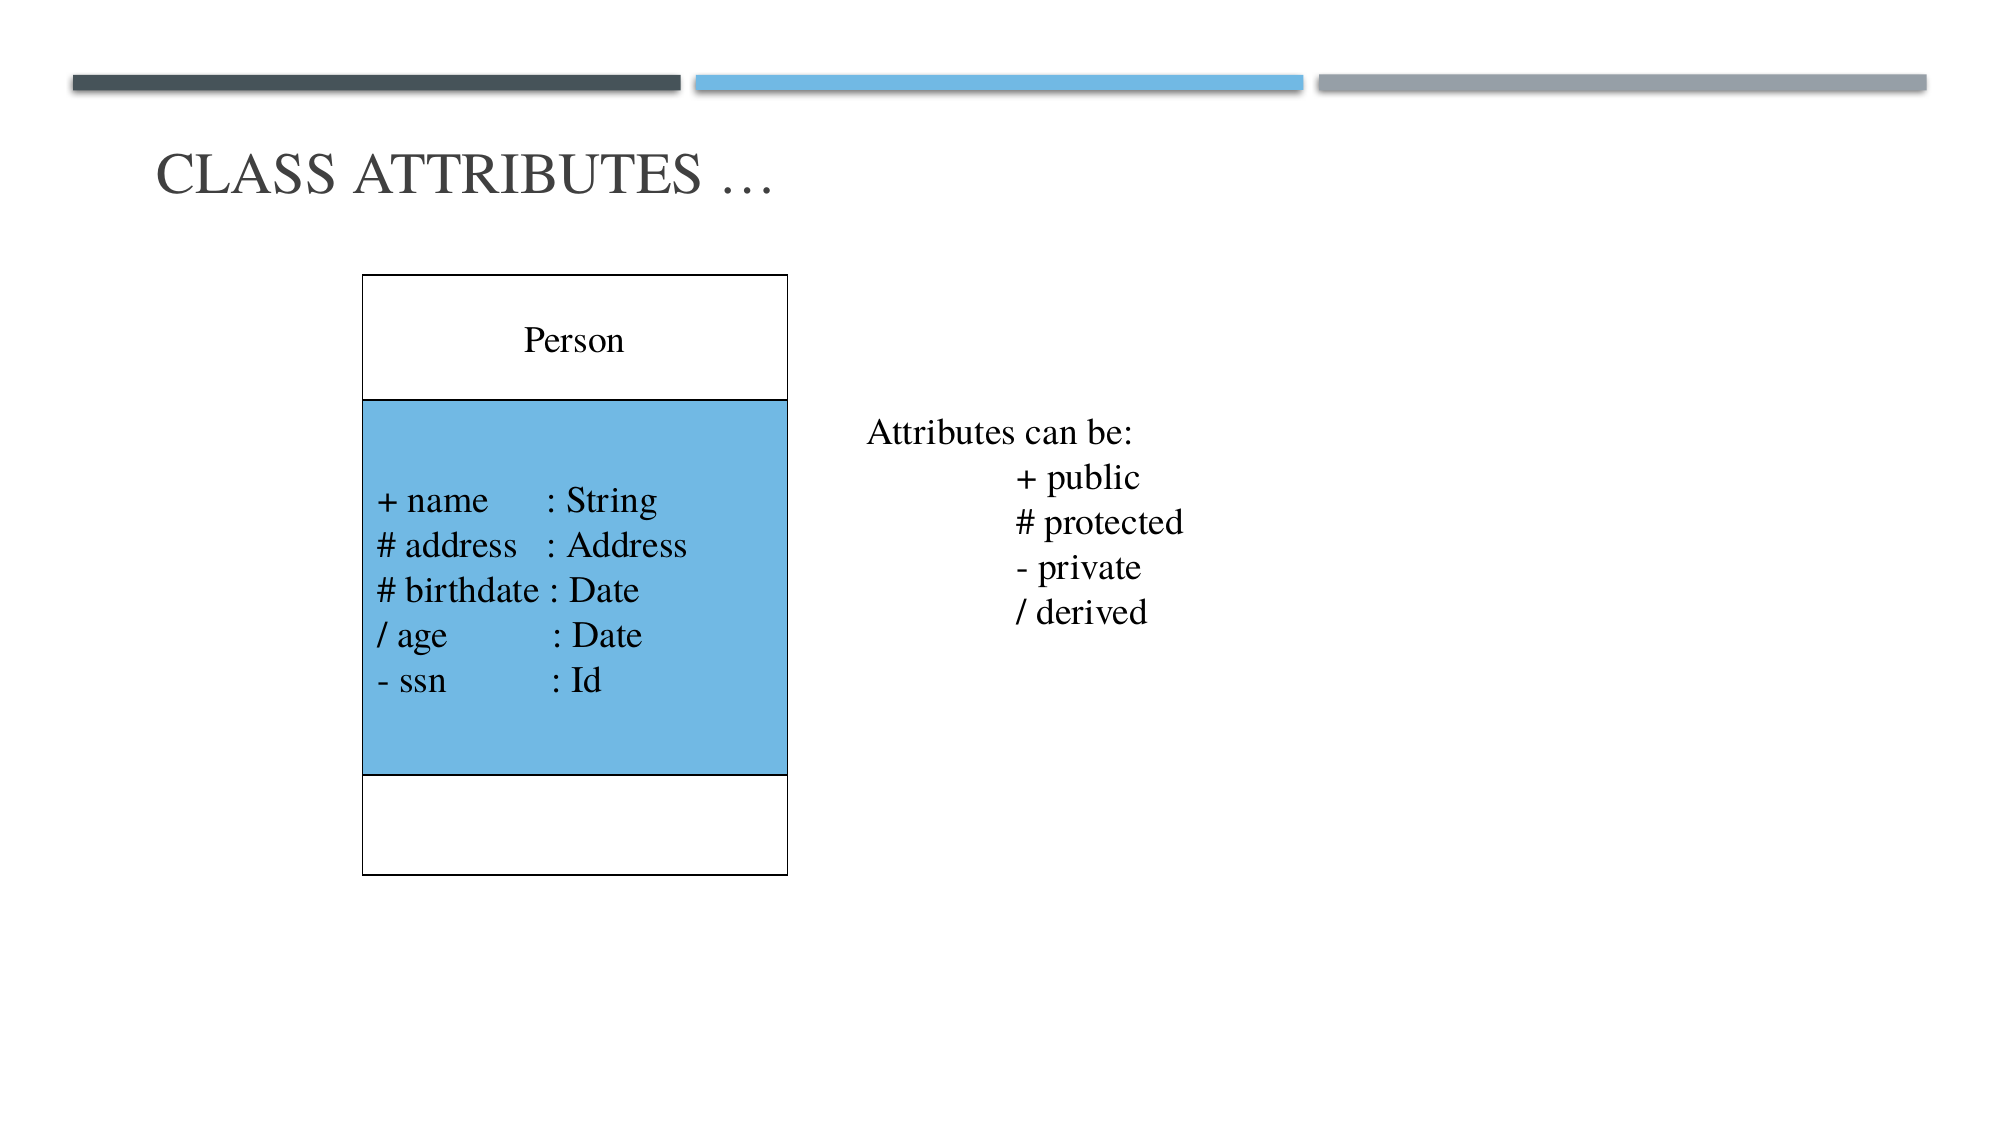

# Class Attributes …
Person
+ name      : String
# address   : Address
# birthdate : Date
/ age           : Date
- ssn           : Id
Attributes can be:
	+ public
	# protected
	- private
	/ derived